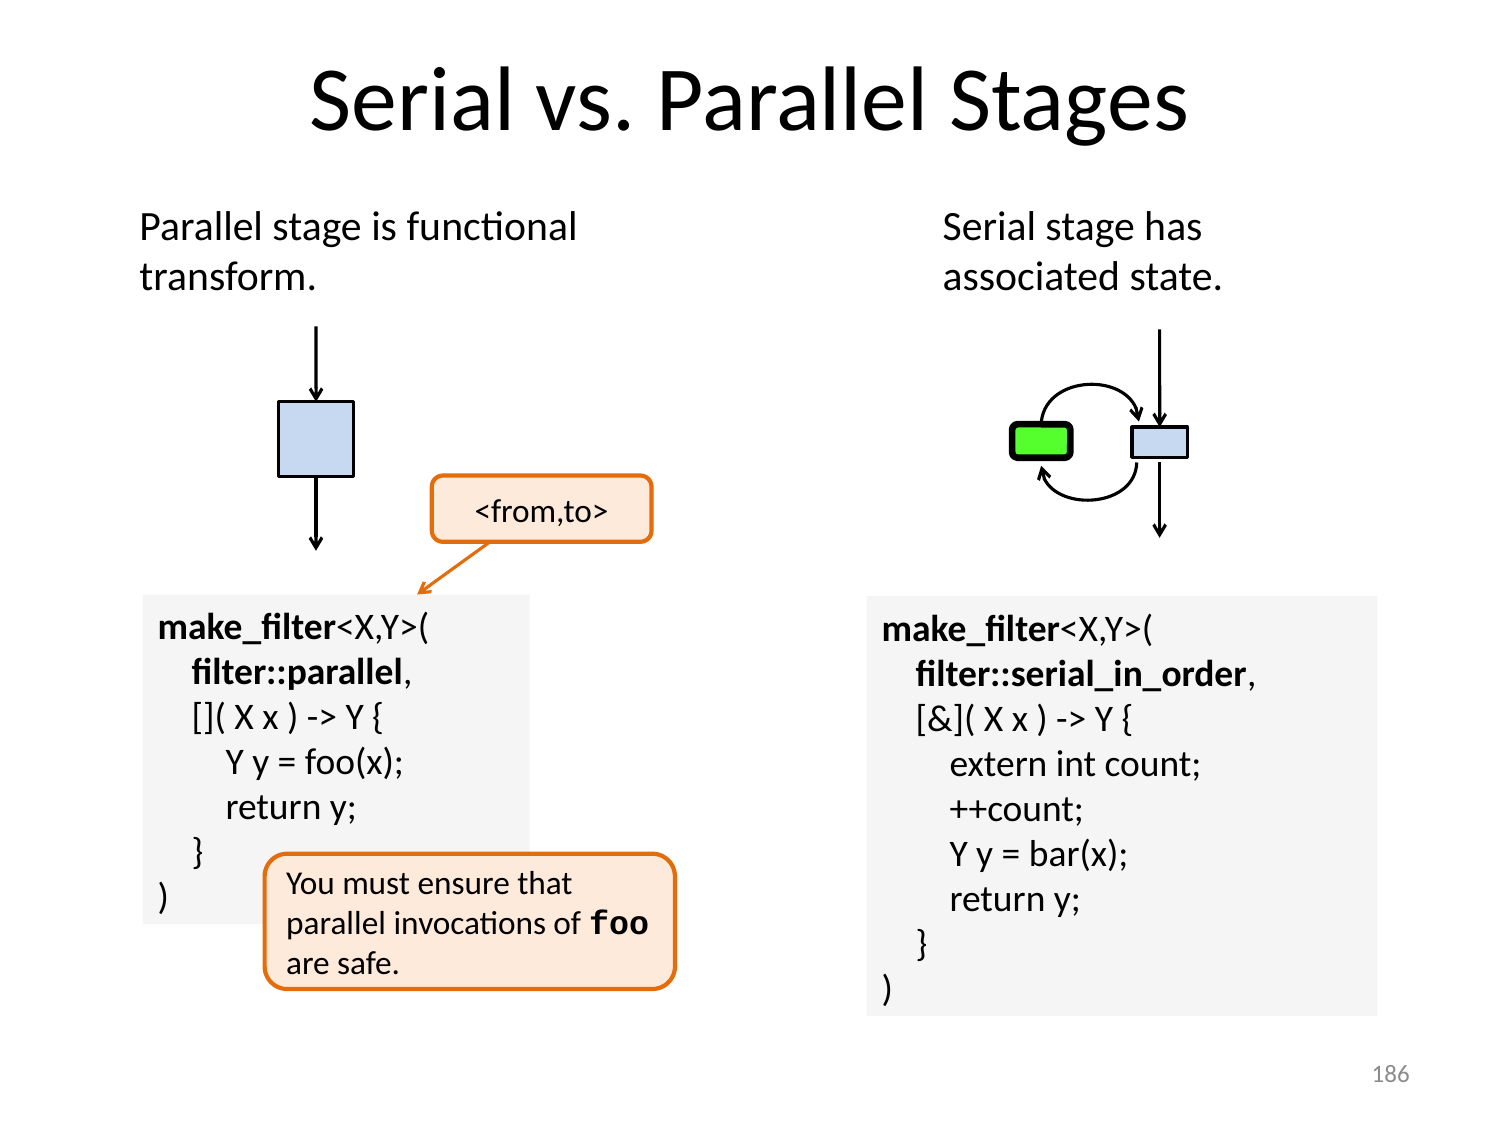

# Serial vs. Parallel Stages
Parallel stage is functional transform.
Serial stage has associated state.

<from,to>
make_filter<X,Y>(
    filter::parallel,
    []( X x ) -> Y {
        Y y = foo(x);
        return y;
    }
)
make_filter<X,Y>(
    filter::serial_in_order,
    [&]( X x ) -> Y {
        extern int count;
        ++count;
        Y y = bar(x);
        return y;
    }
)
You must ensure that parallel invocations of foo are safe.
186